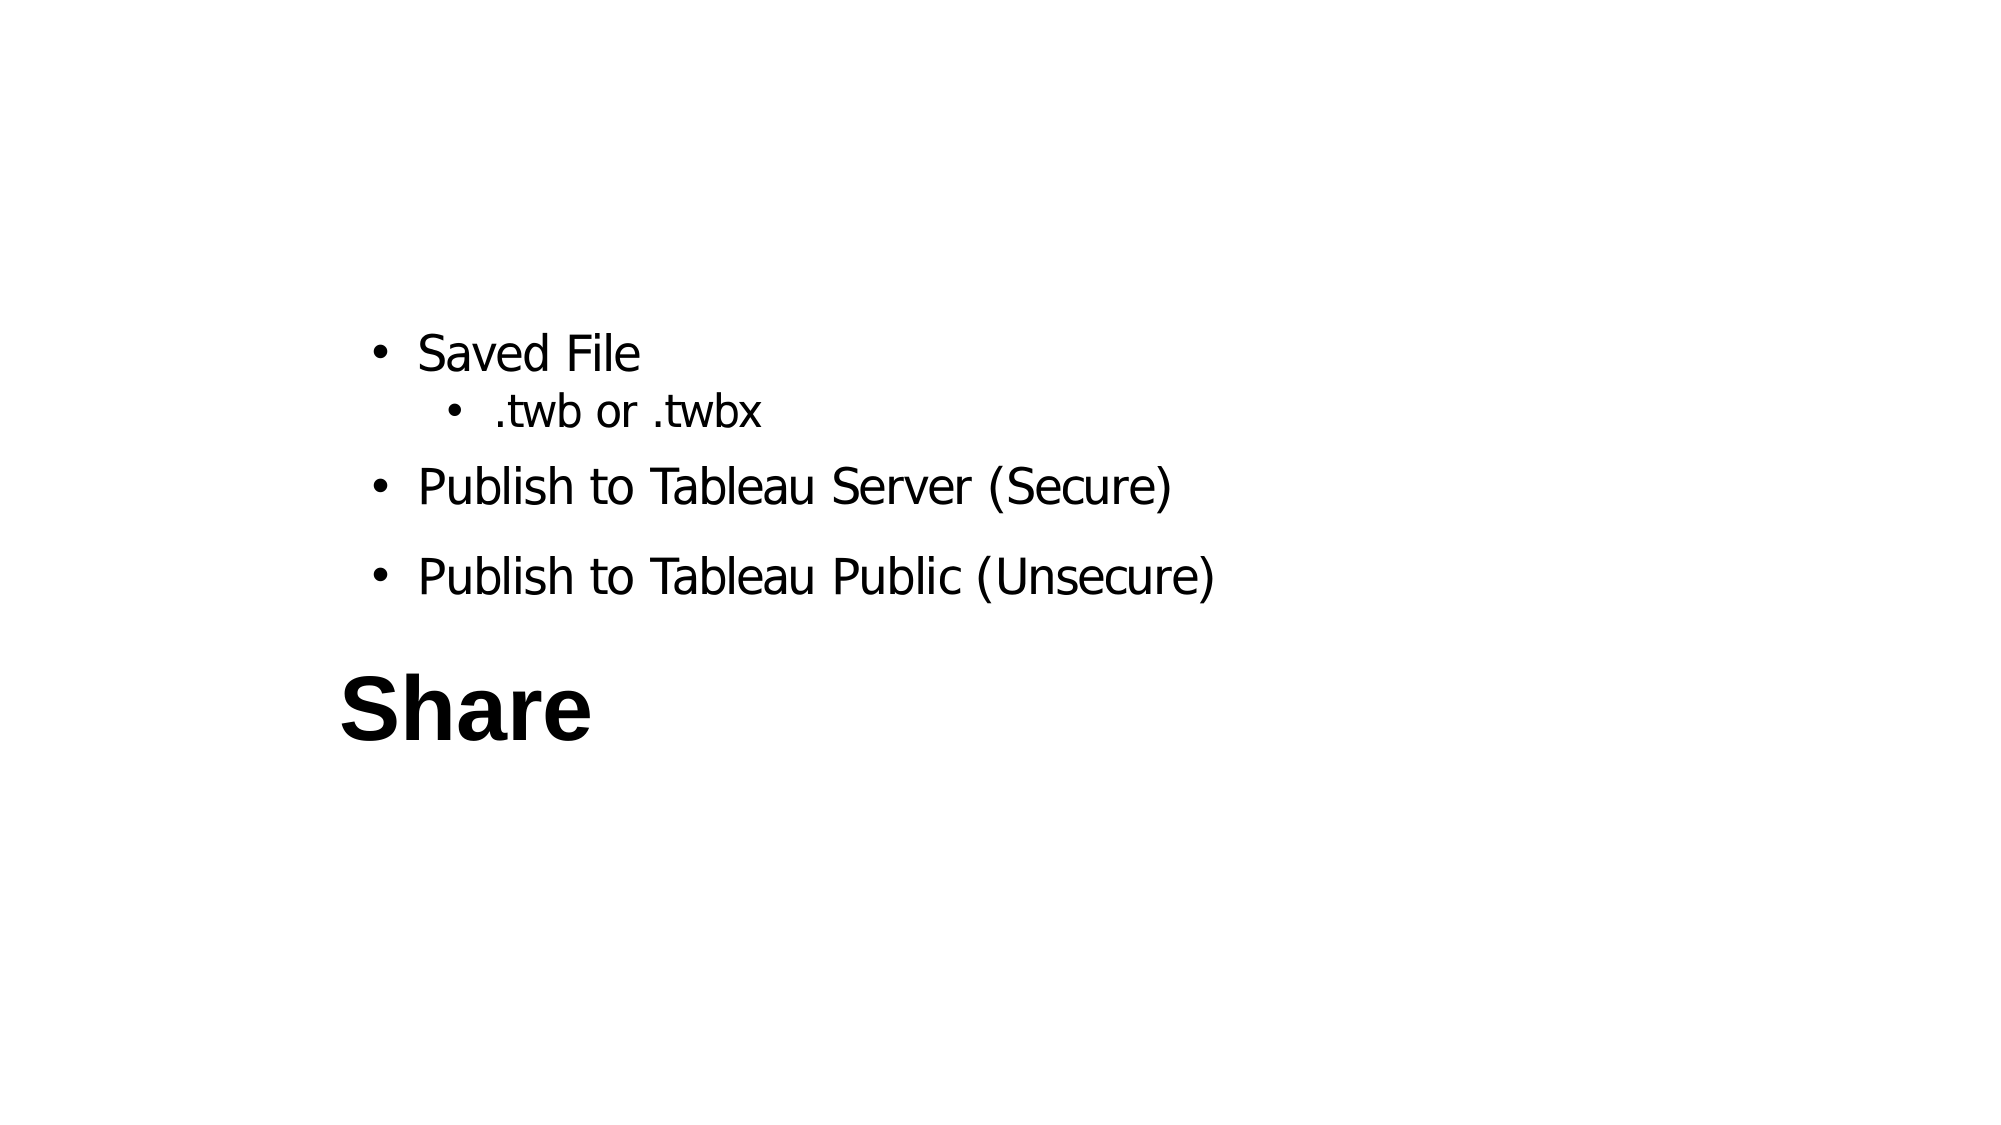

Saved File
.twb or .twbx
Publish to Tableau Server (Secure)
Publish to Tableau Public (Unsecure)
# Share
41